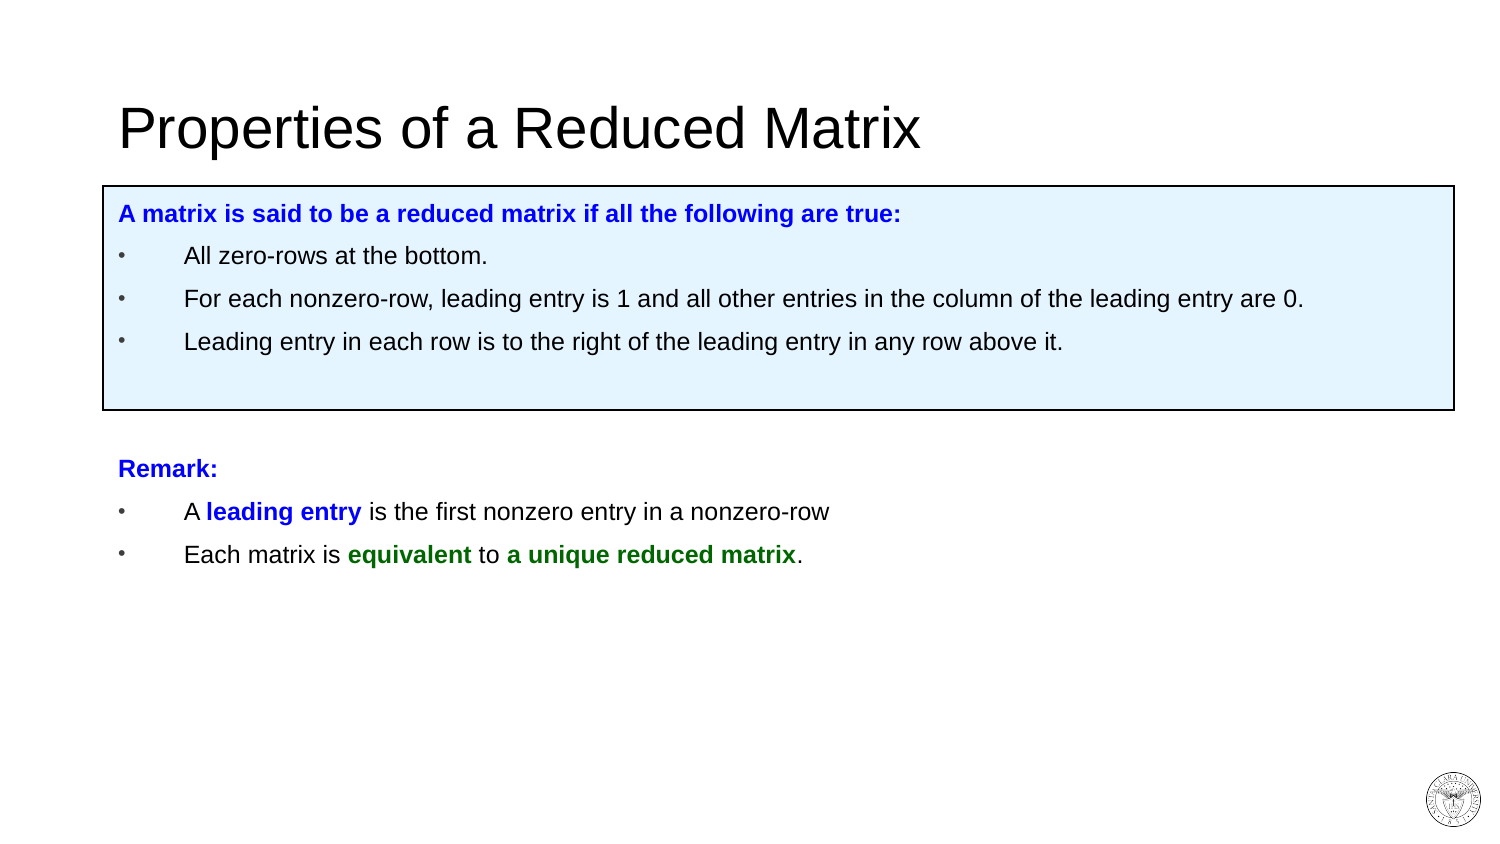

# Properties of a Reduced Matrix

A matrix is said to be a reduced matrix if all the following are true:
All zero-rows at the bottom.
For each nonzero-row, leading entry is 1 and all other entries in the column of the leading entry are 0.
Leading entry in each row is to the right of the leading entry in any row above it.

Remark:
A leading entry is the first nonzero entry in a nonzero-row
Each matrix is equivalent to a unique reduced matrix.